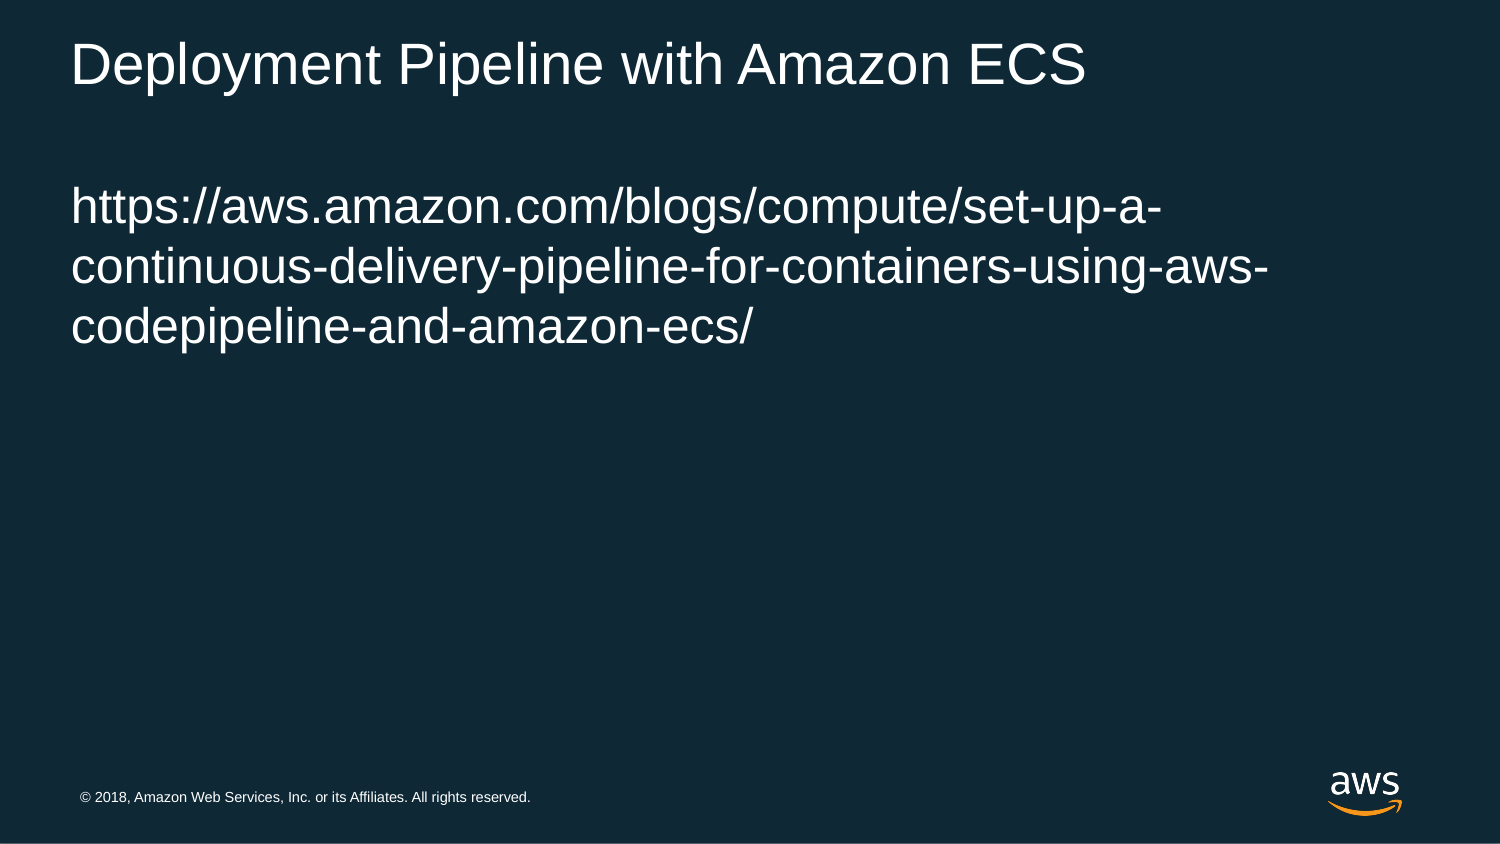

# Deployment Pipeline with Amazon ECS
https://aws.amazon.com/blogs/compute/set-up-a-continuous-delivery-pipeline-for-containers-using-aws-codepipeline-and-amazon-ecs/